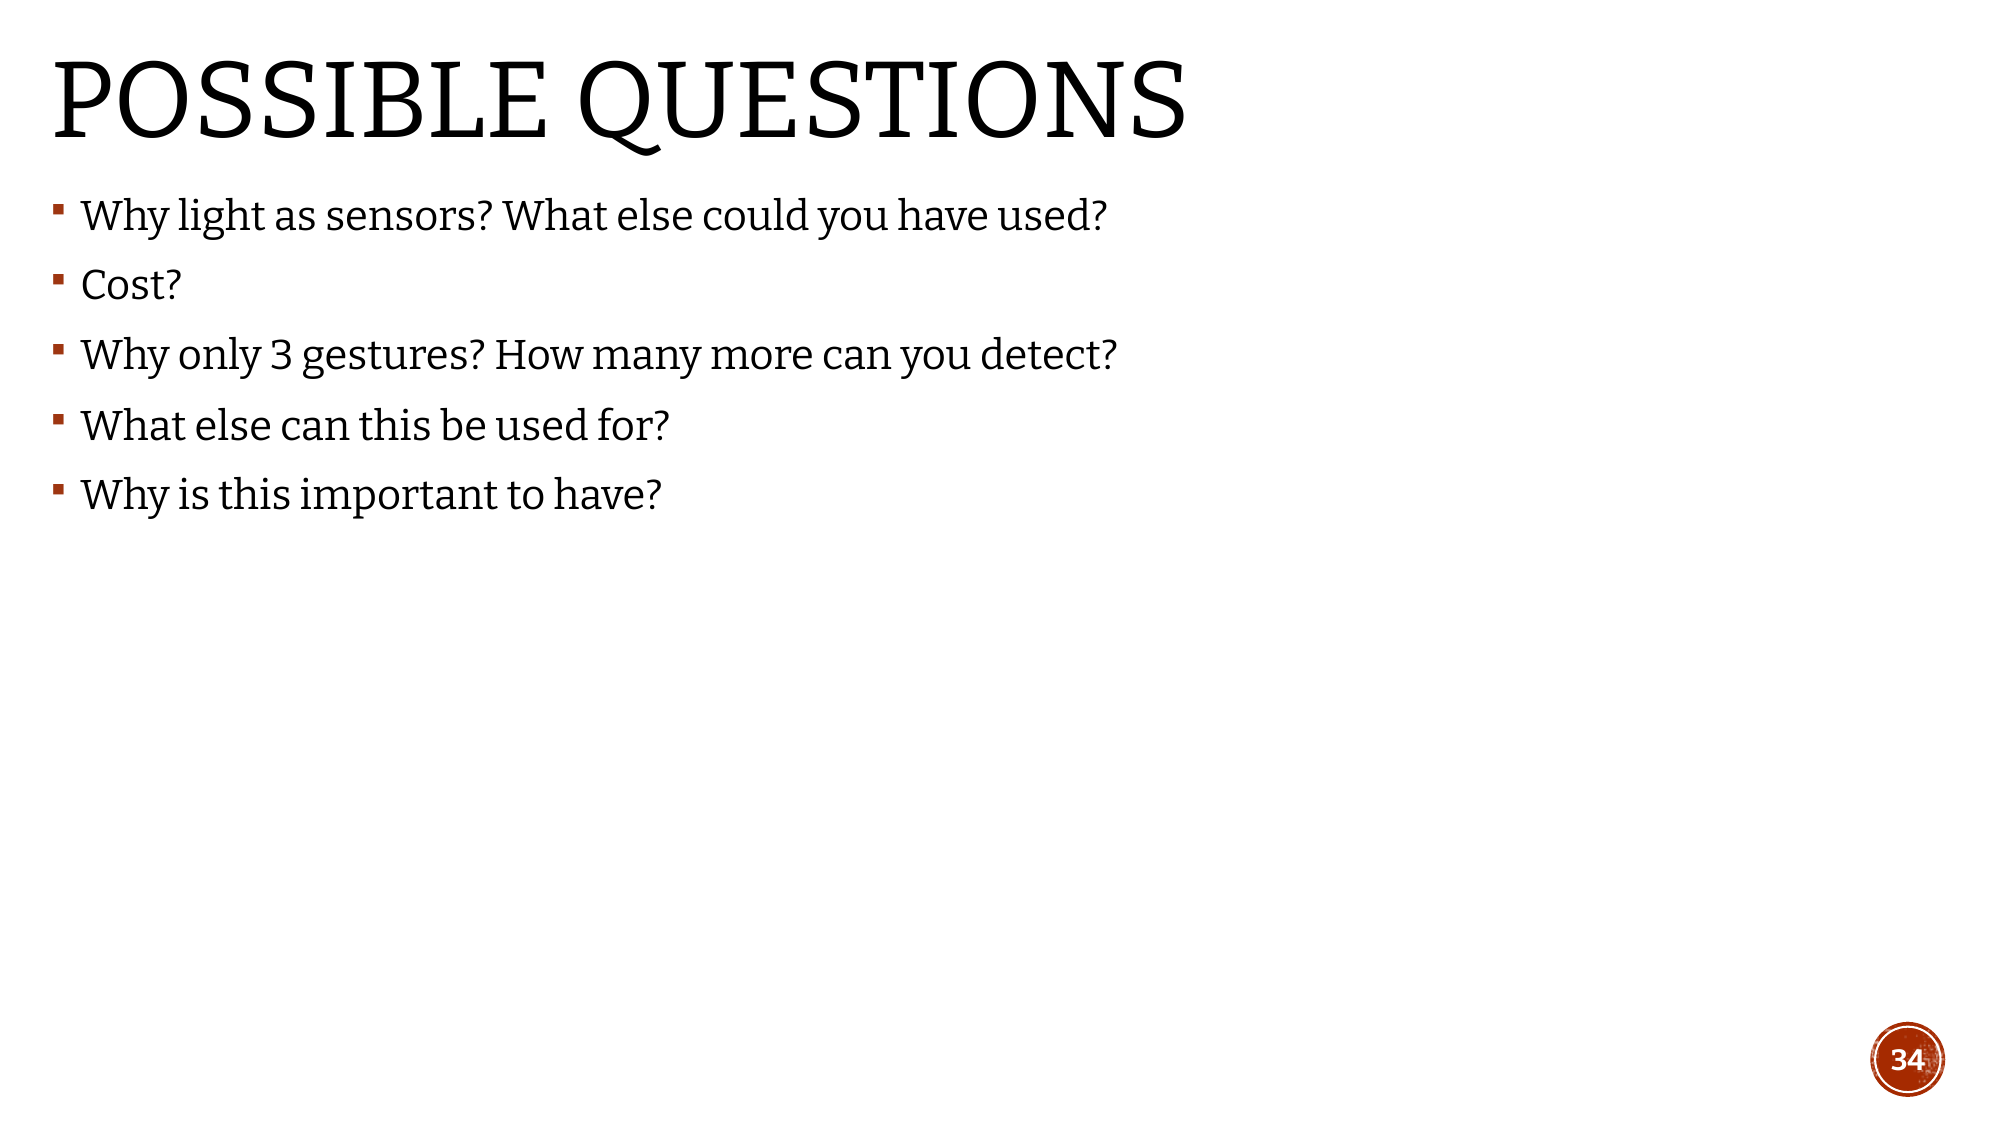

# Possible questions
Why light as sensors? What else could you have used?
Cost?
Why only 3 gestures? How many more can you detect?
What else can this be used for?
Why is this important to have?

34